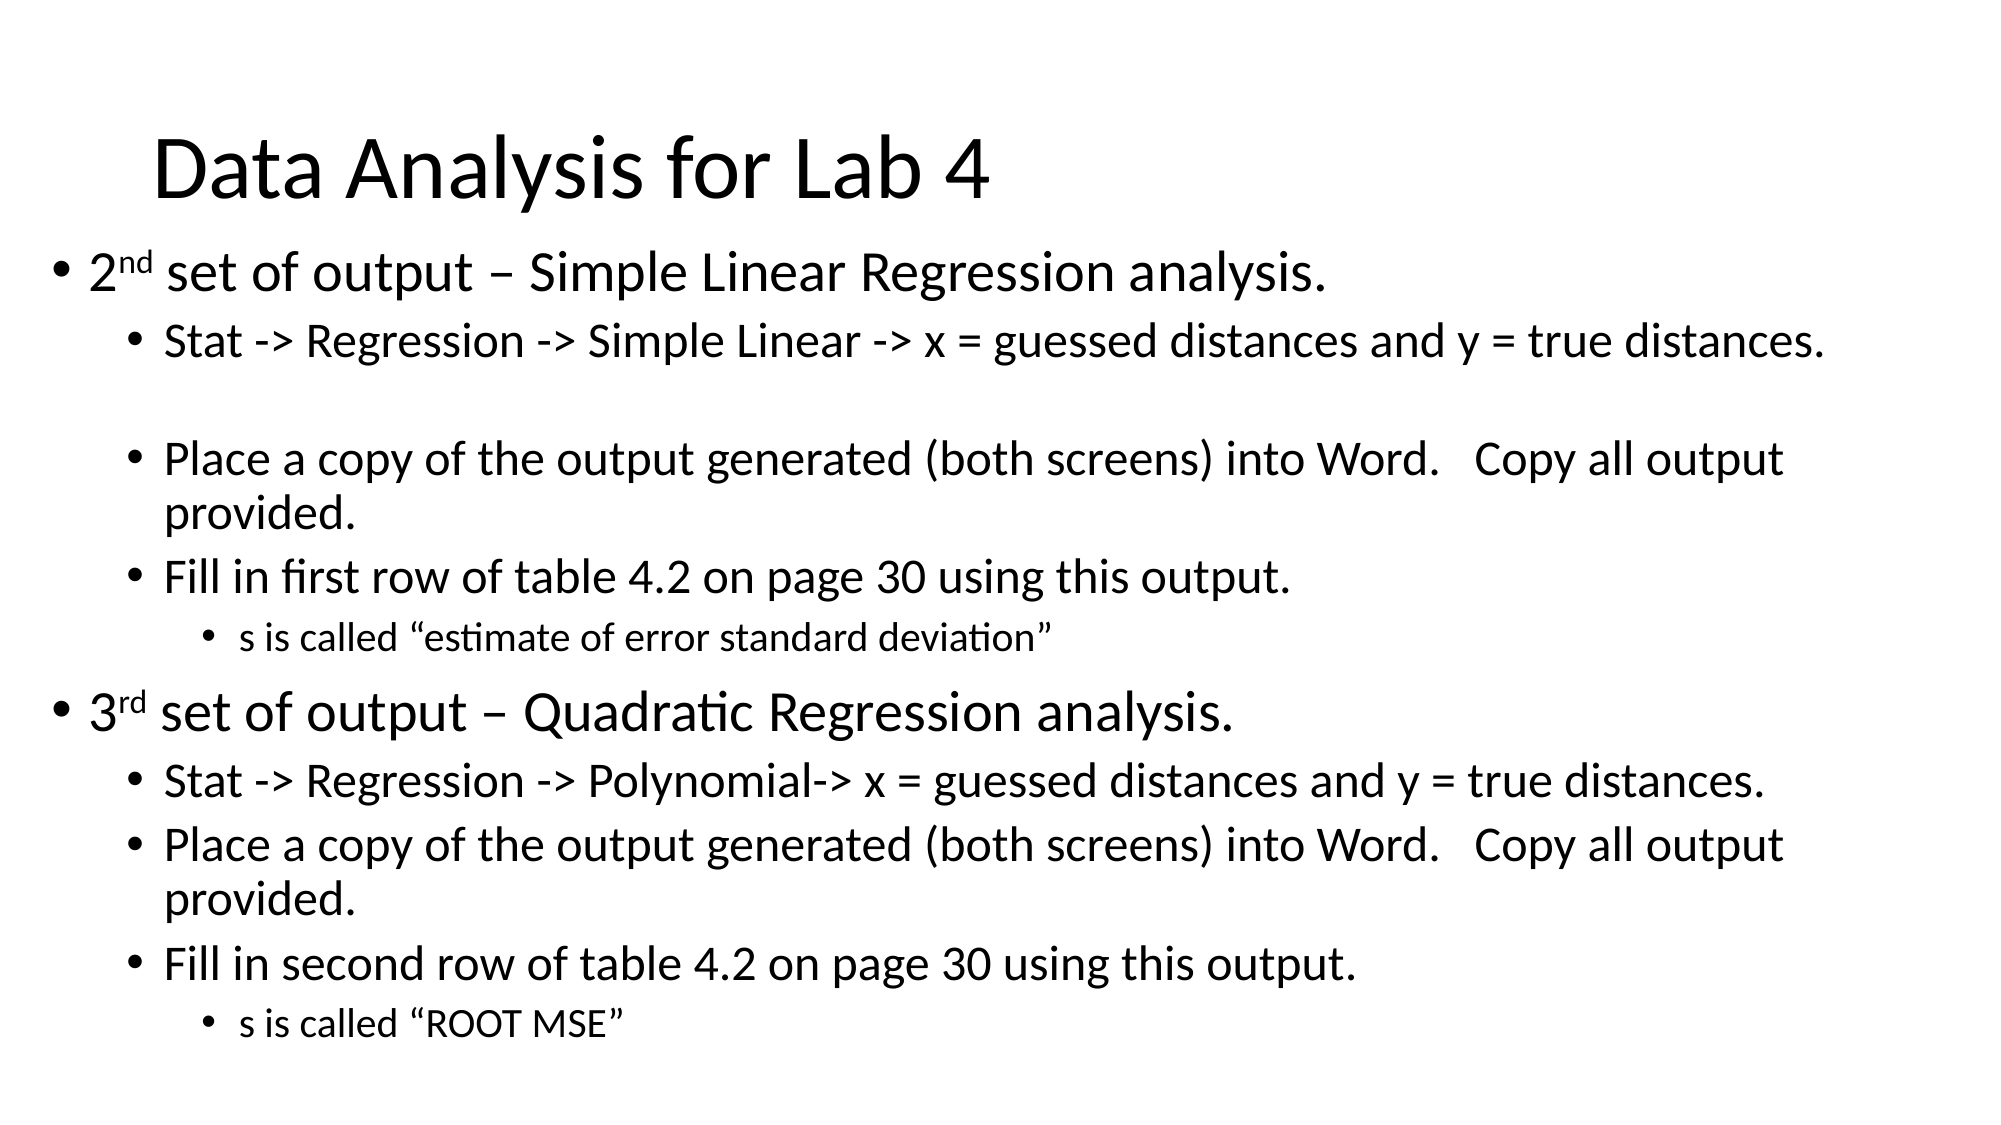

# Data Analysis for Lab 4
2nd set of output – Simple Linear Regression analysis.
Stat -> Regression -> Simple Linear -> x = guessed distances and y = true distances.
Place a copy of the output generated (both screens) into Word.   Copy all output provided.
Fill in first row of table 4.2 on page 30 using this output.
s is called “estimate of error standard deviation”
3rd set of output – Quadratic Regression analysis.
Stat -> Regression -> Polynomial-> x = guessed distances and y = true distances.
Place a copy of the output generated (both screens) into Word.   Copy all output provided.
Fill in second row of table 4.2 on page 30 using this output.
s is called “ROOT MSE”